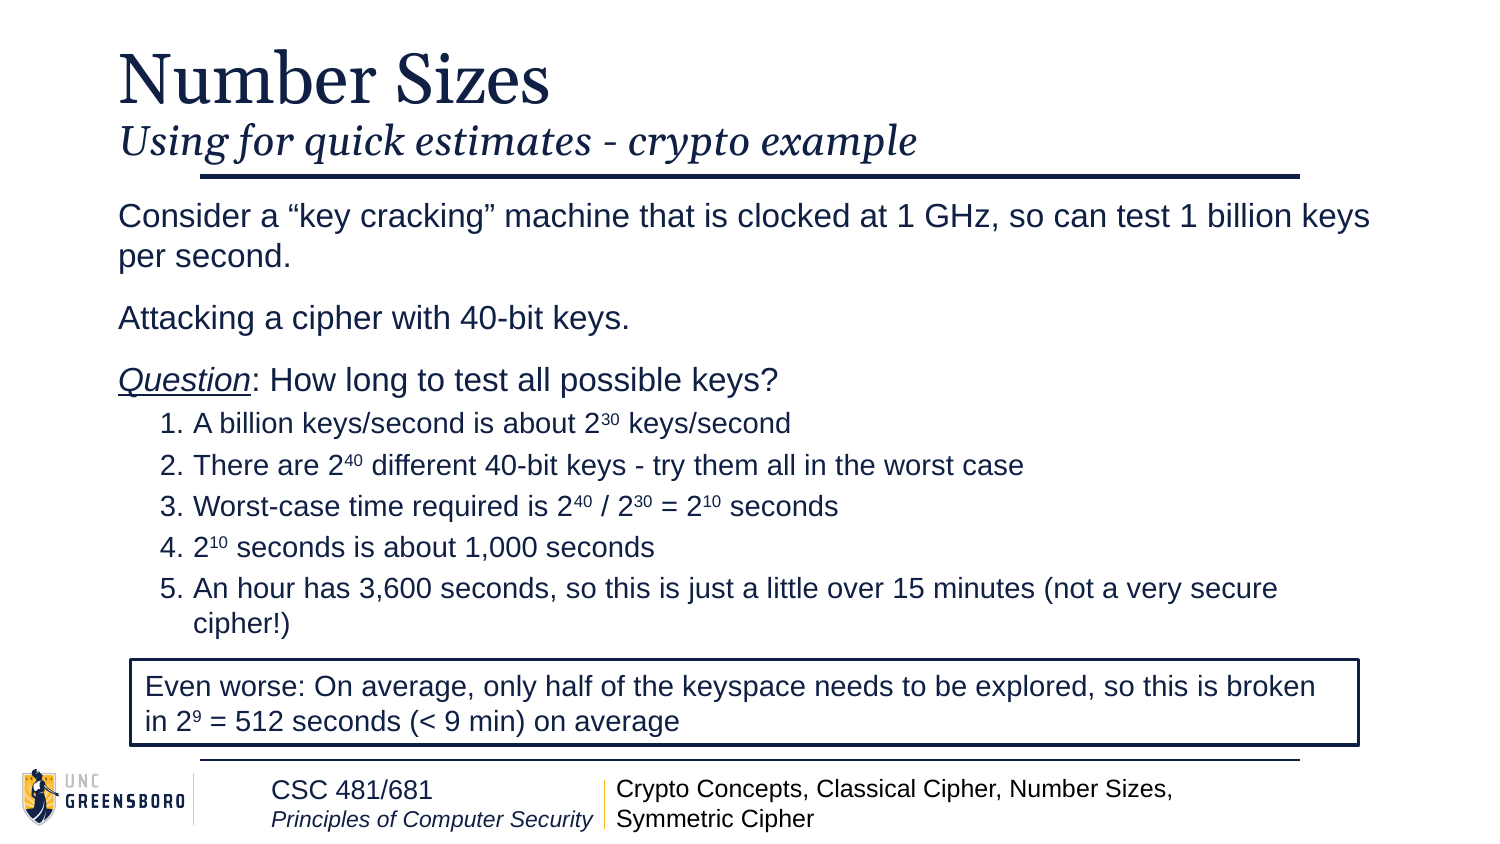

# Number Sizes
Using for quick estimates - crypto example
Consider a “key cracking” machine that is clocked at 1 GHz, so can test 1 billion keys per second.

Attacking a cipher with 40-bit keys.

Question: How long to test all possible keys?
A billion keys/second is about 230 keys/second
There are 240 different 40-bit keys - try them all in the worst case
Worst-case time required is 240 / 230 = 210 seconds
210 seconds is about 1,000 seconds
An hour has 3,600 seconds, so this is just a little over 15 minutes (not a very secure cipher!)
Even worse: On average, only half of the keyspace needs to be explored, so this is broken in 29 = 512 seconds (< 9 min) on average